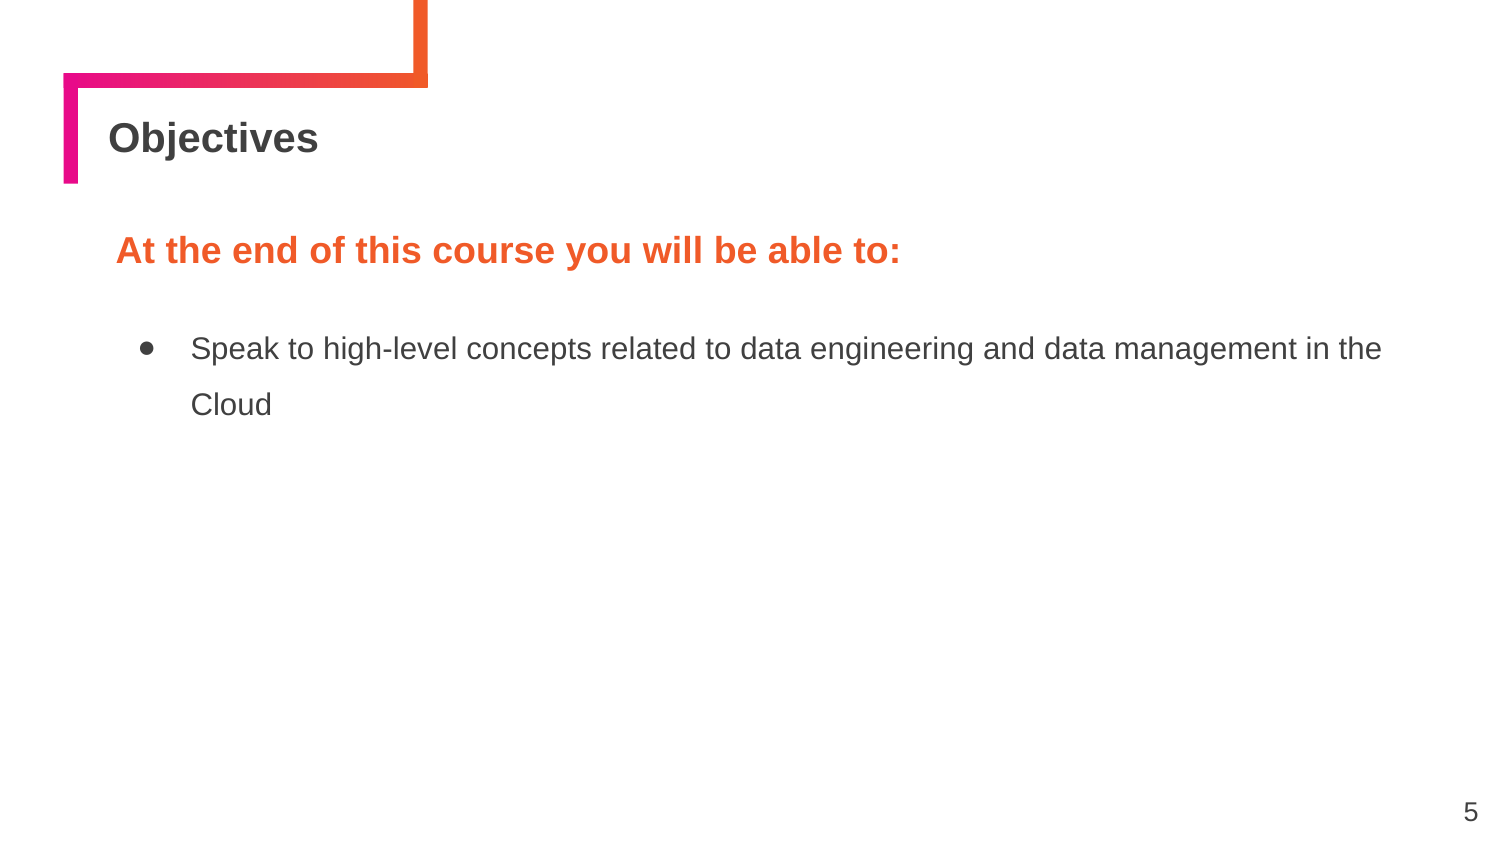

# Objectives
At the end of this course you will be able to:
Speak to high-level concepts related to data engineering and data management in the Cloud
5